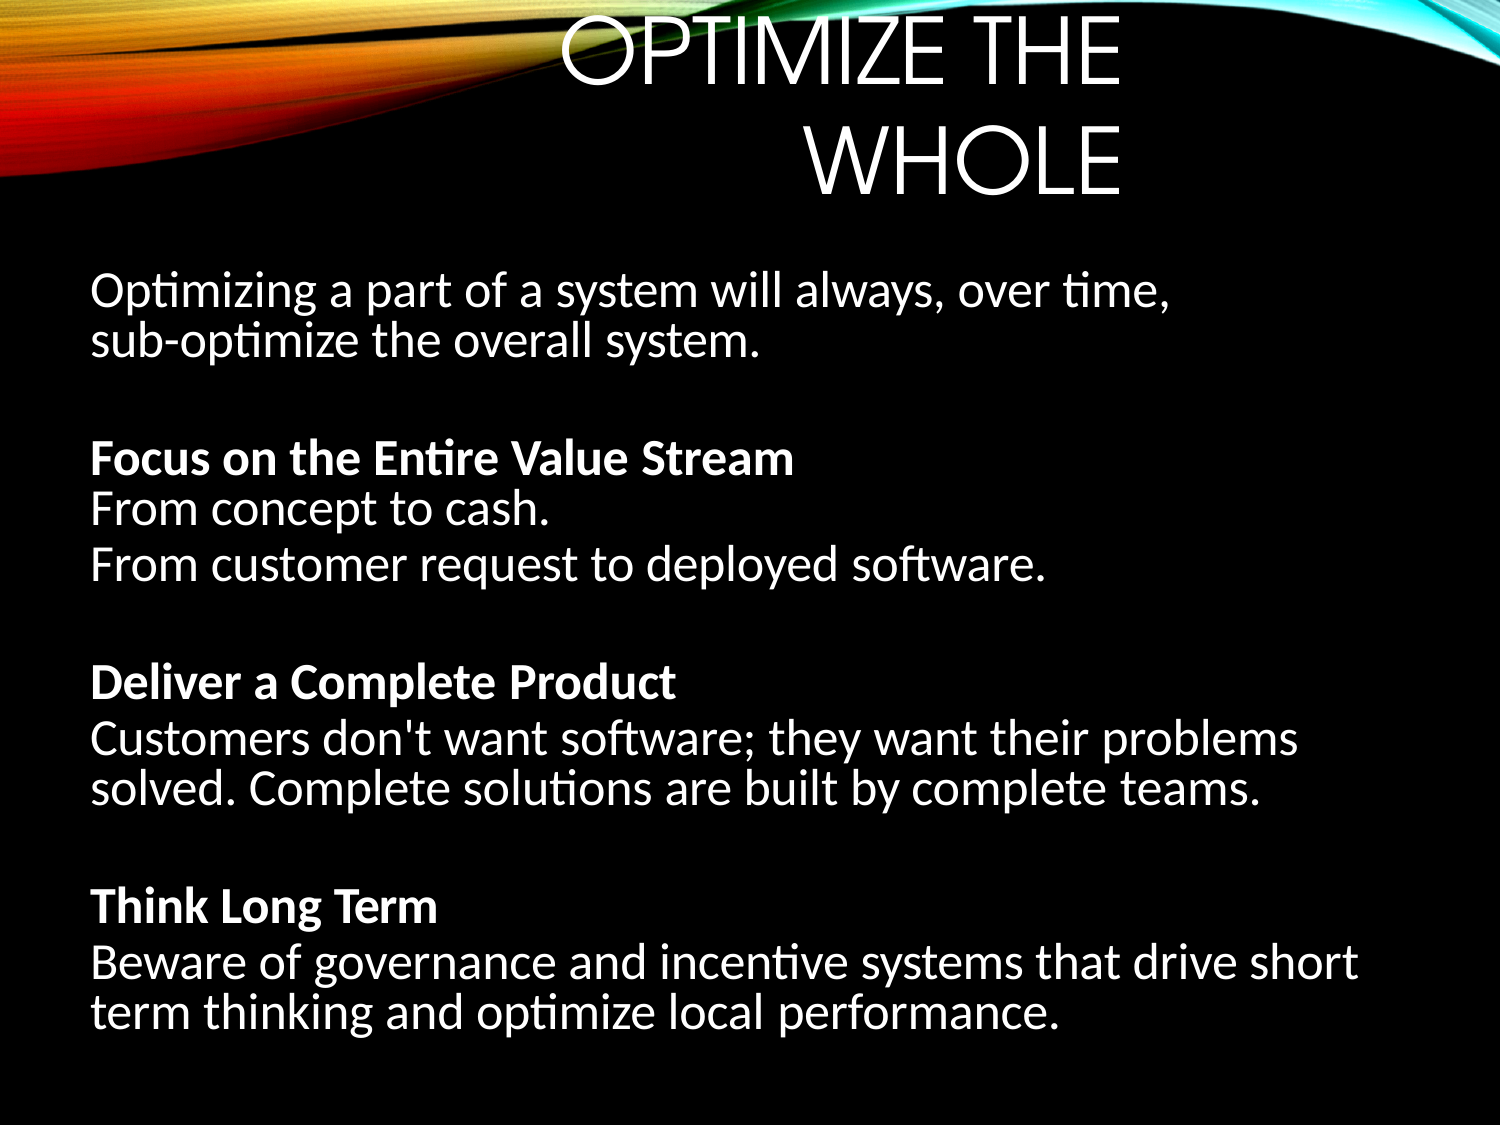

# Optimize the Whole
Optimizing a part of a system will always, over time,  sub-optimize the overall system.

Focus on the Entire Value Stream
From concept to cash.
From customer request to deployed software.

Deliver a Complete Product
Customers don't want software; they want their problems  solved. Complete solutions are built by complete teams.

Think Long Term
Beware of governance and incentive systems that drive short  term thinking and optimize local performance.